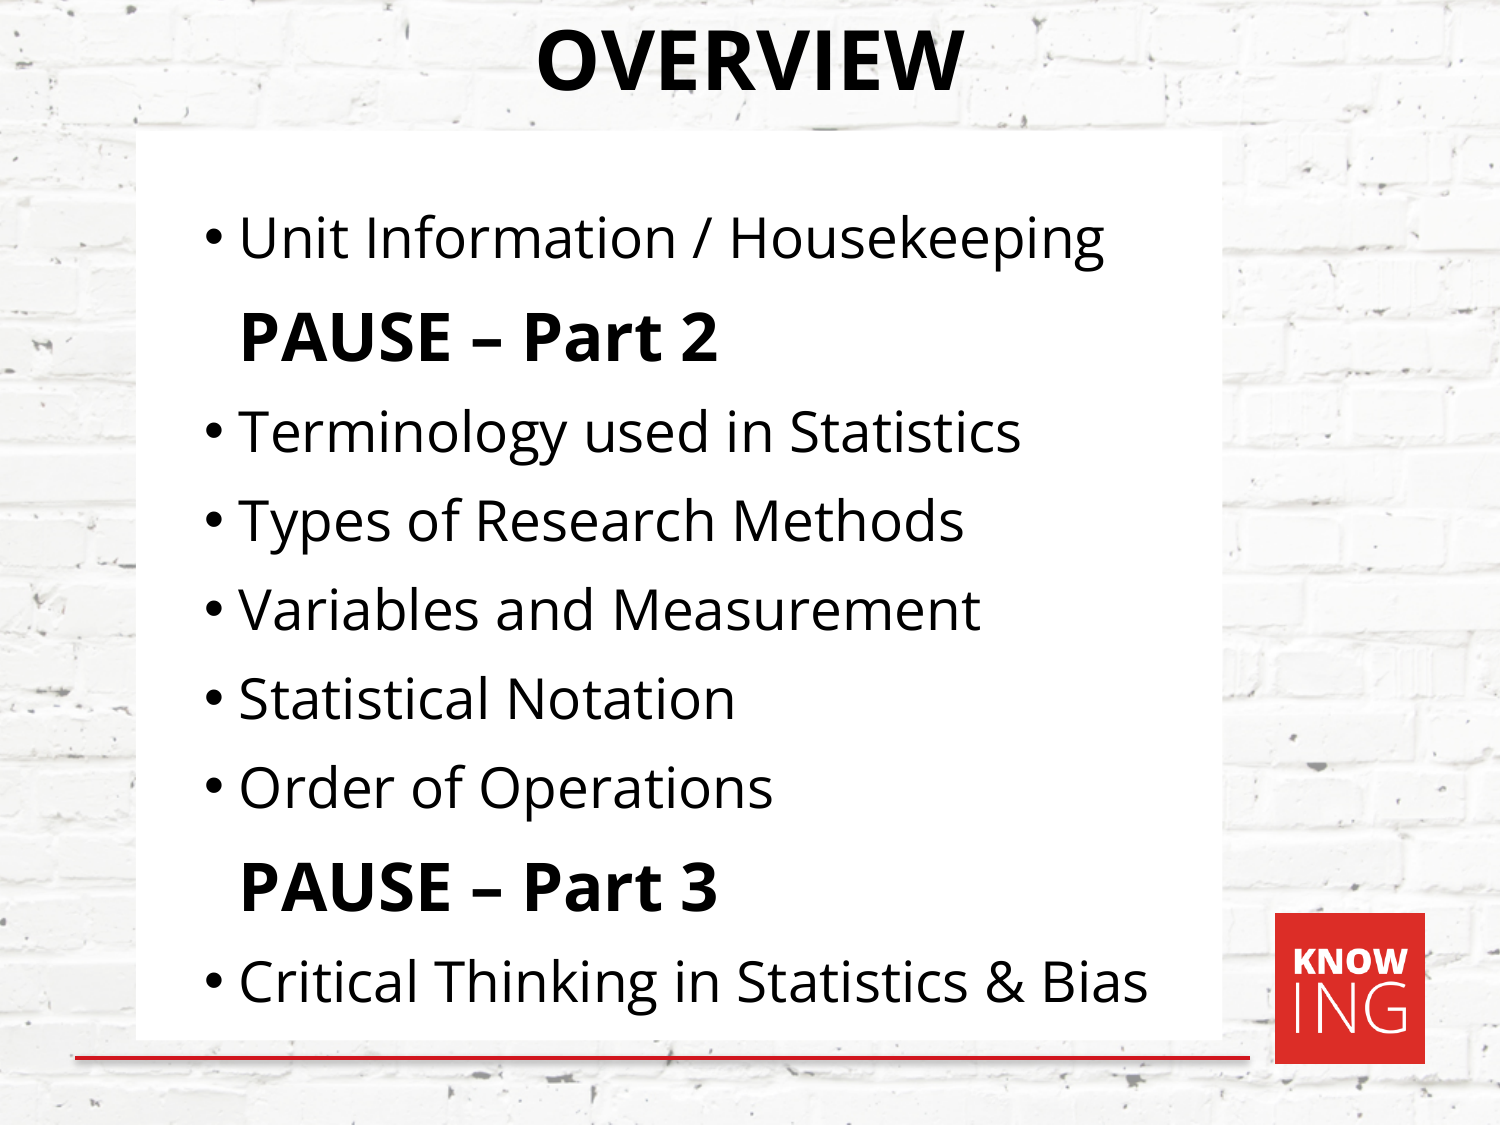

# OVERVIEW

Unit Information / Housekeeping
			PAUSE – Part 2
Terminology used in Statistics
Types of Research Methods
Variables and Measurement
Statistical Notation
Order of Operations
			PAUSE – Part 3
Critical Thinking in Statistics & Bias